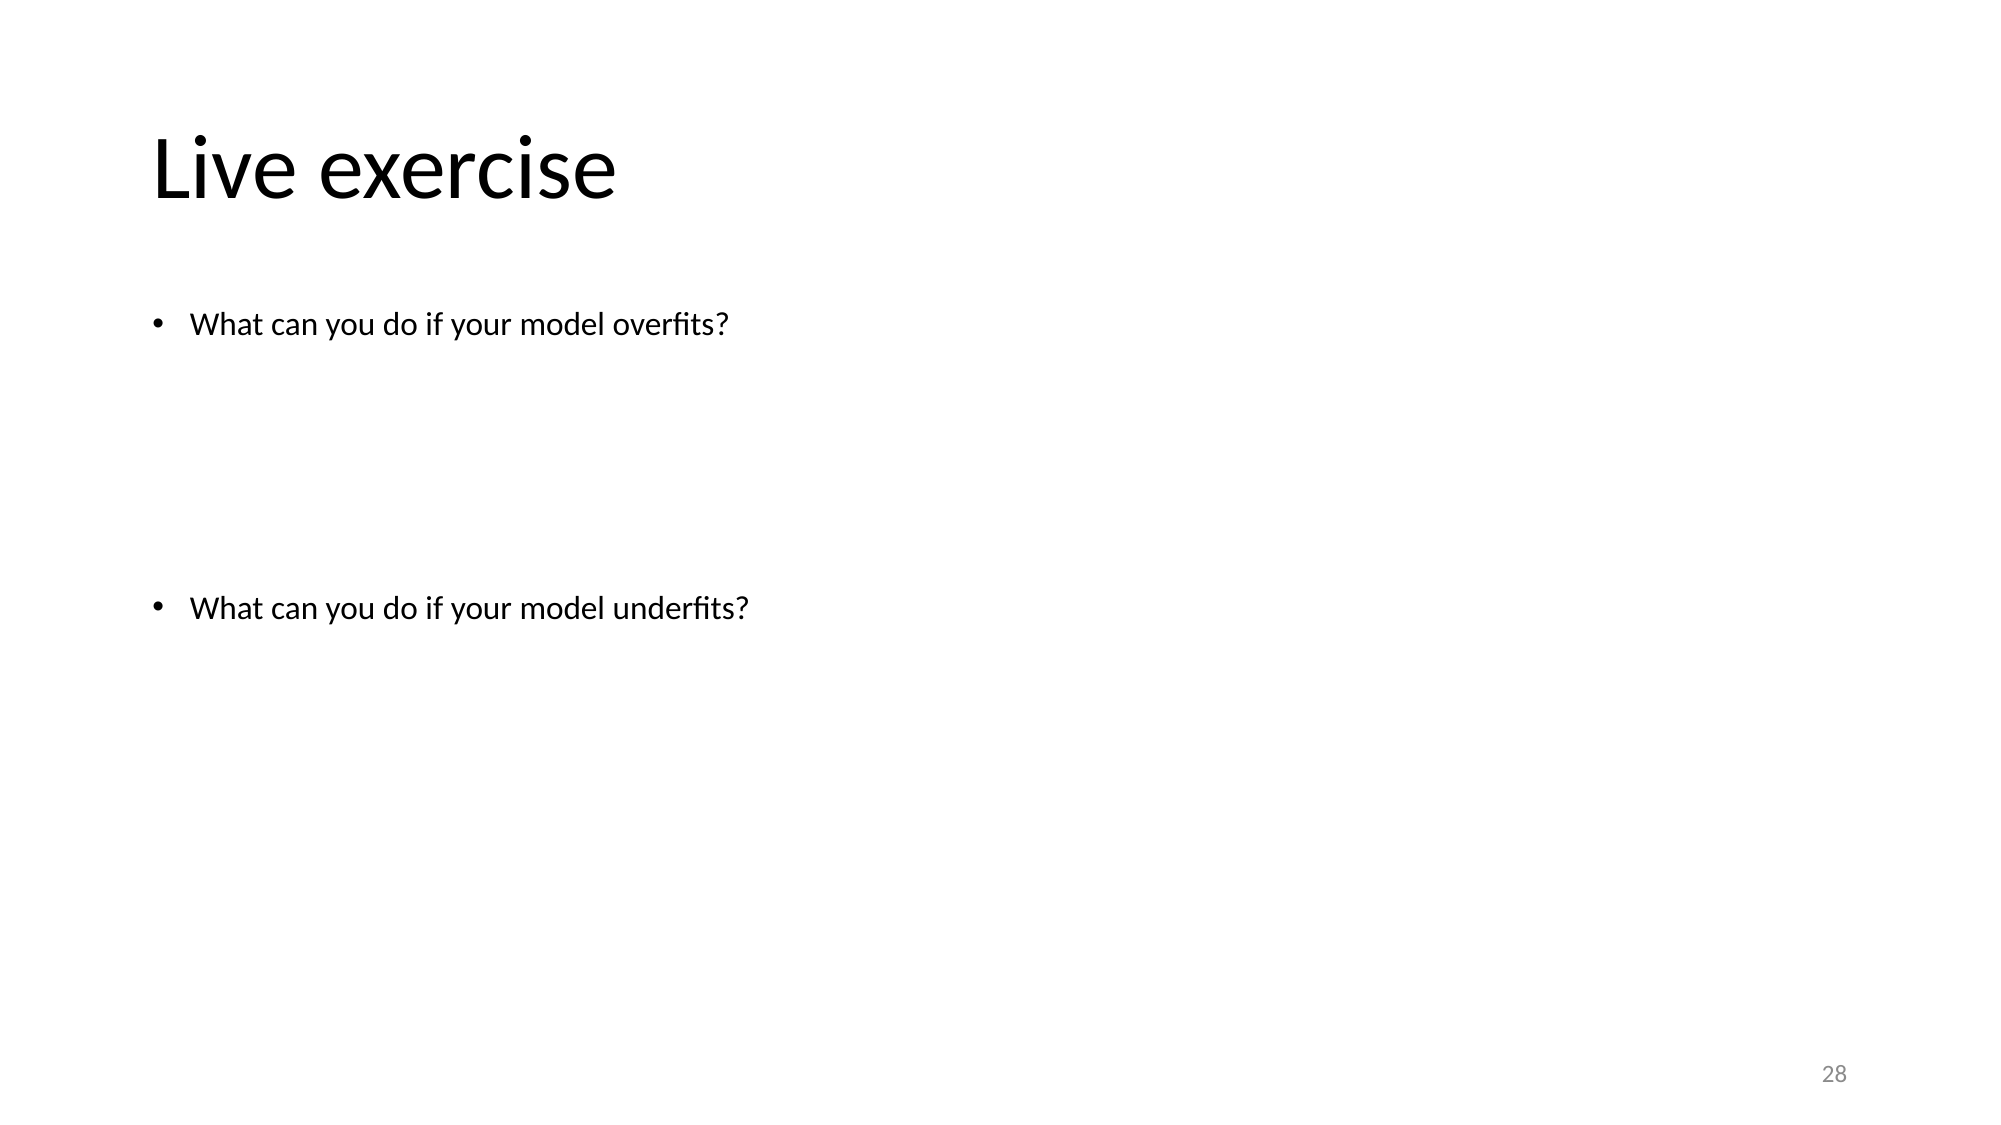

# Live exercise
What can you do if your model overfits?

What can you do if your model underfits?
28